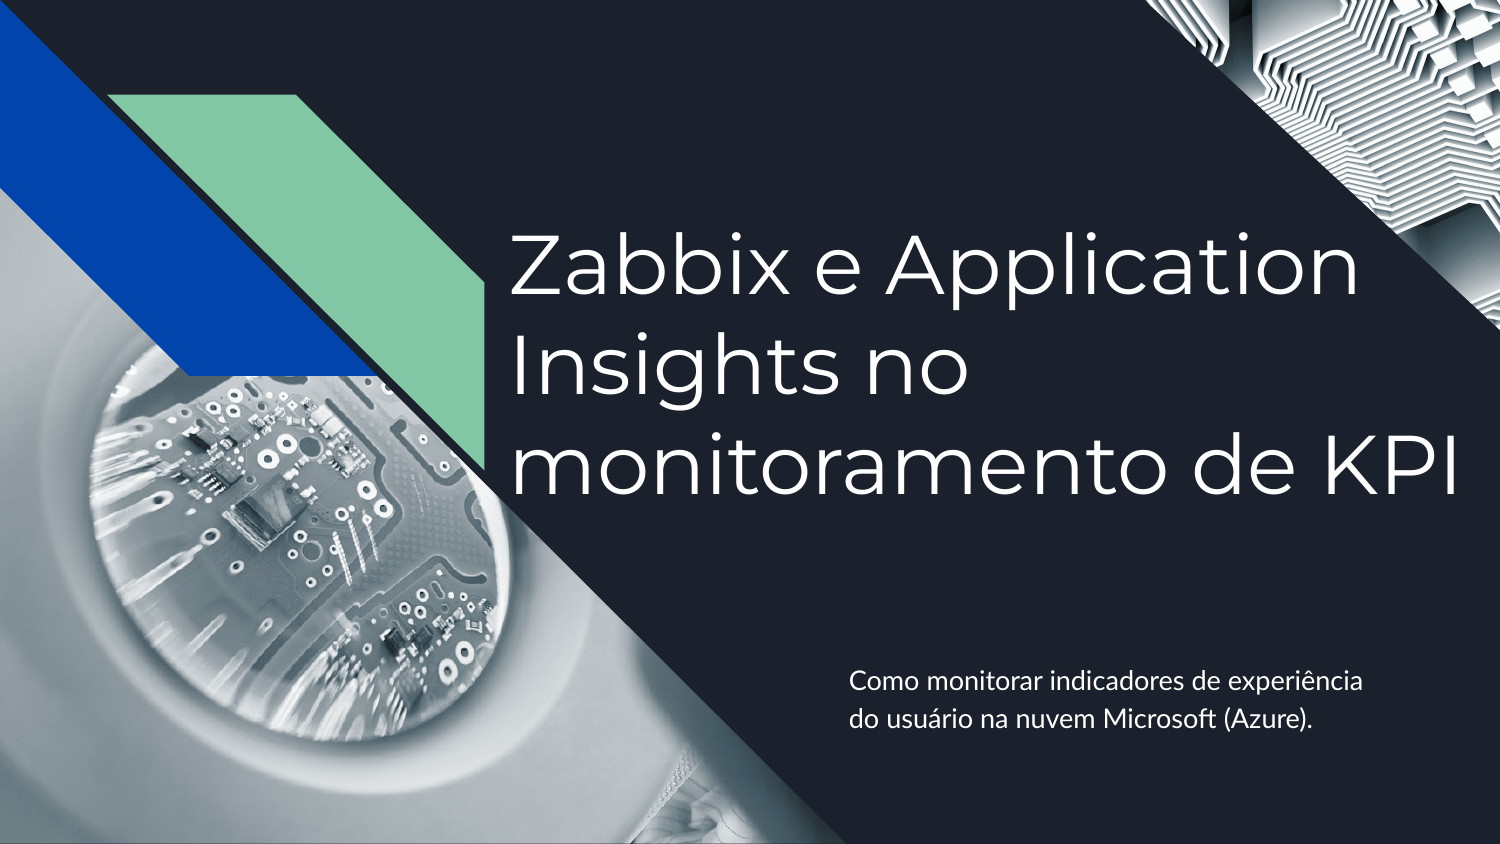

# Zabbix e Application Insights no monitoramento de KPI
Como monitorar indicadores de experiência do usuário na nuvem Microsoft (Azure).